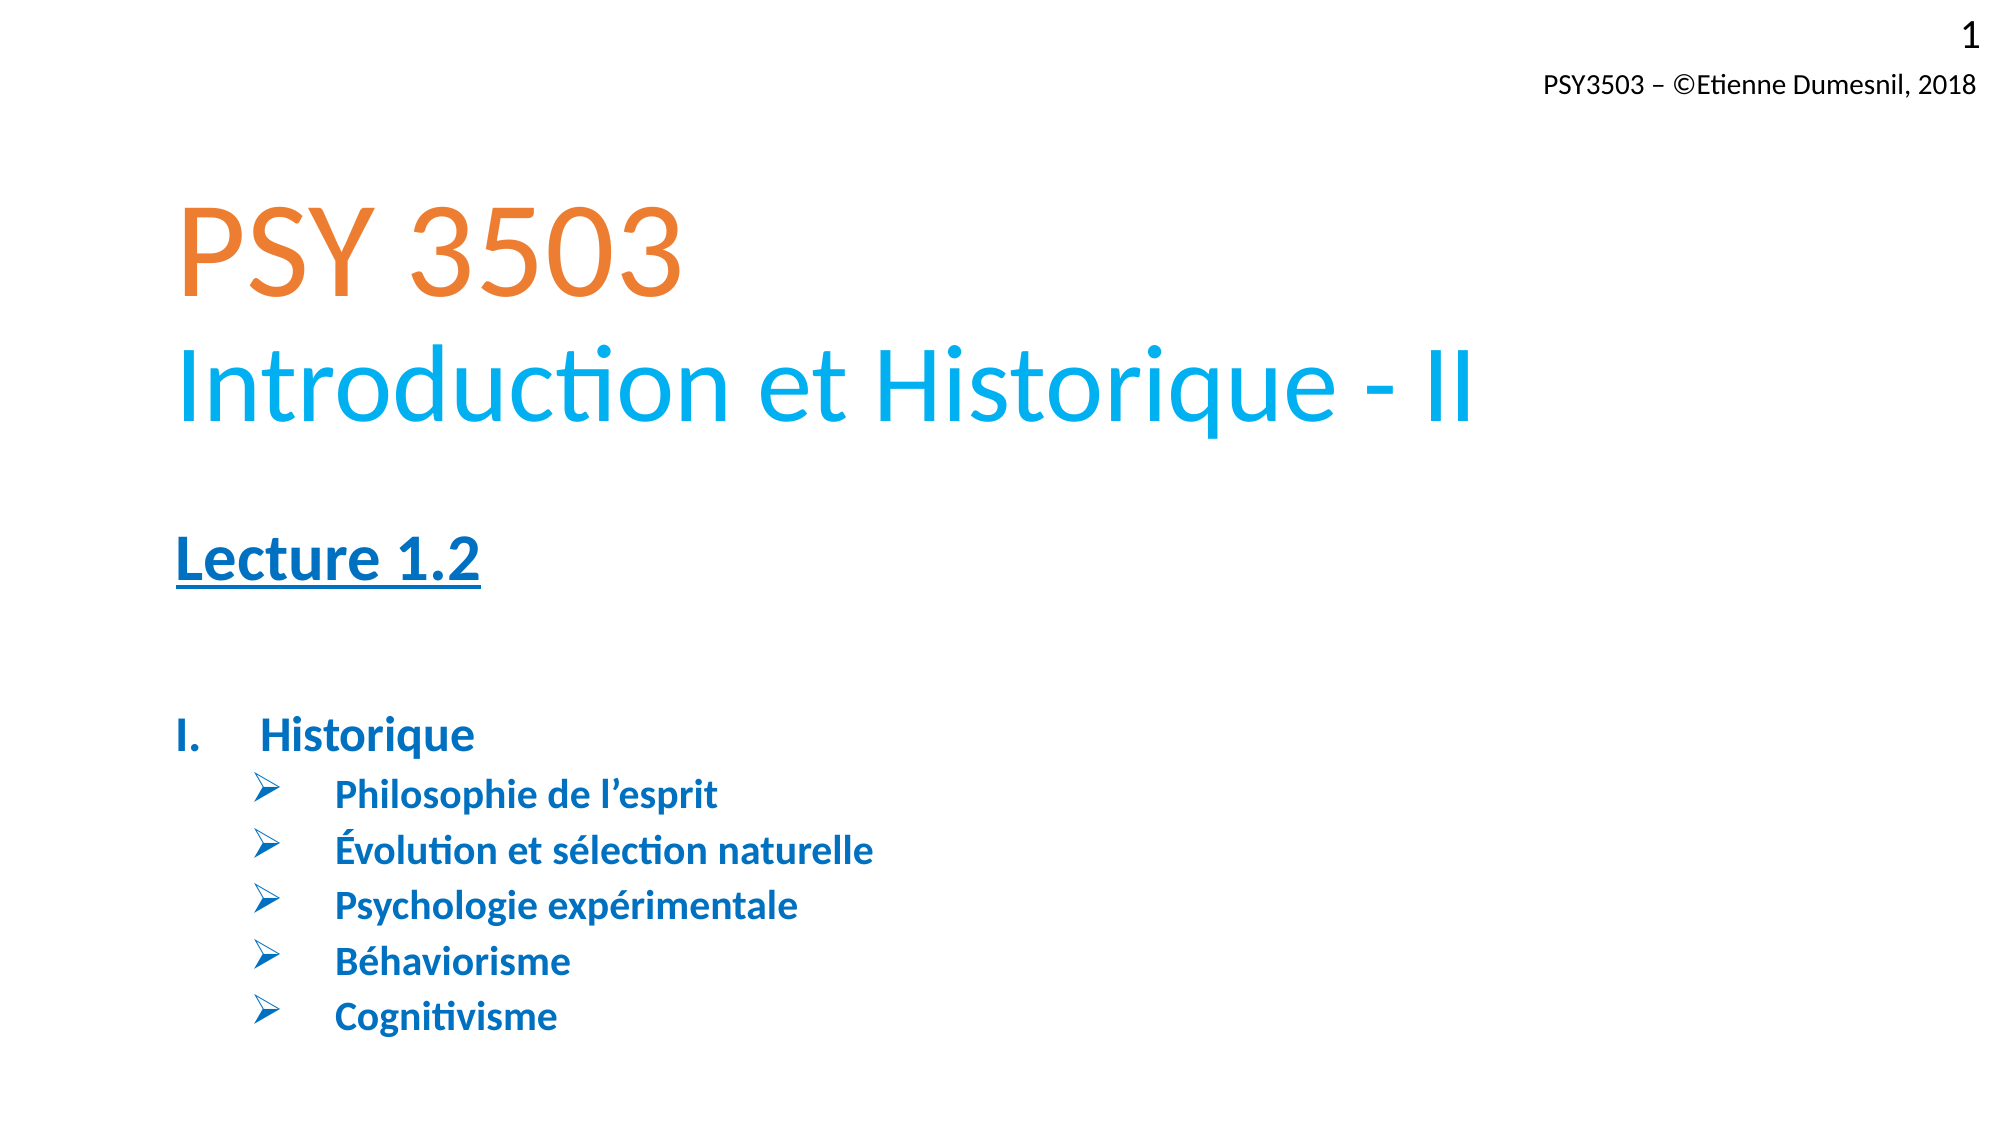

# PSY 3503 Introduction et Historique - II
Lecture 1.2

Historique
Philosophie de l’esprit
Évolution et sélection naturelle
Psychologie expérimentale
Béhaviorisme
Cognitivisme